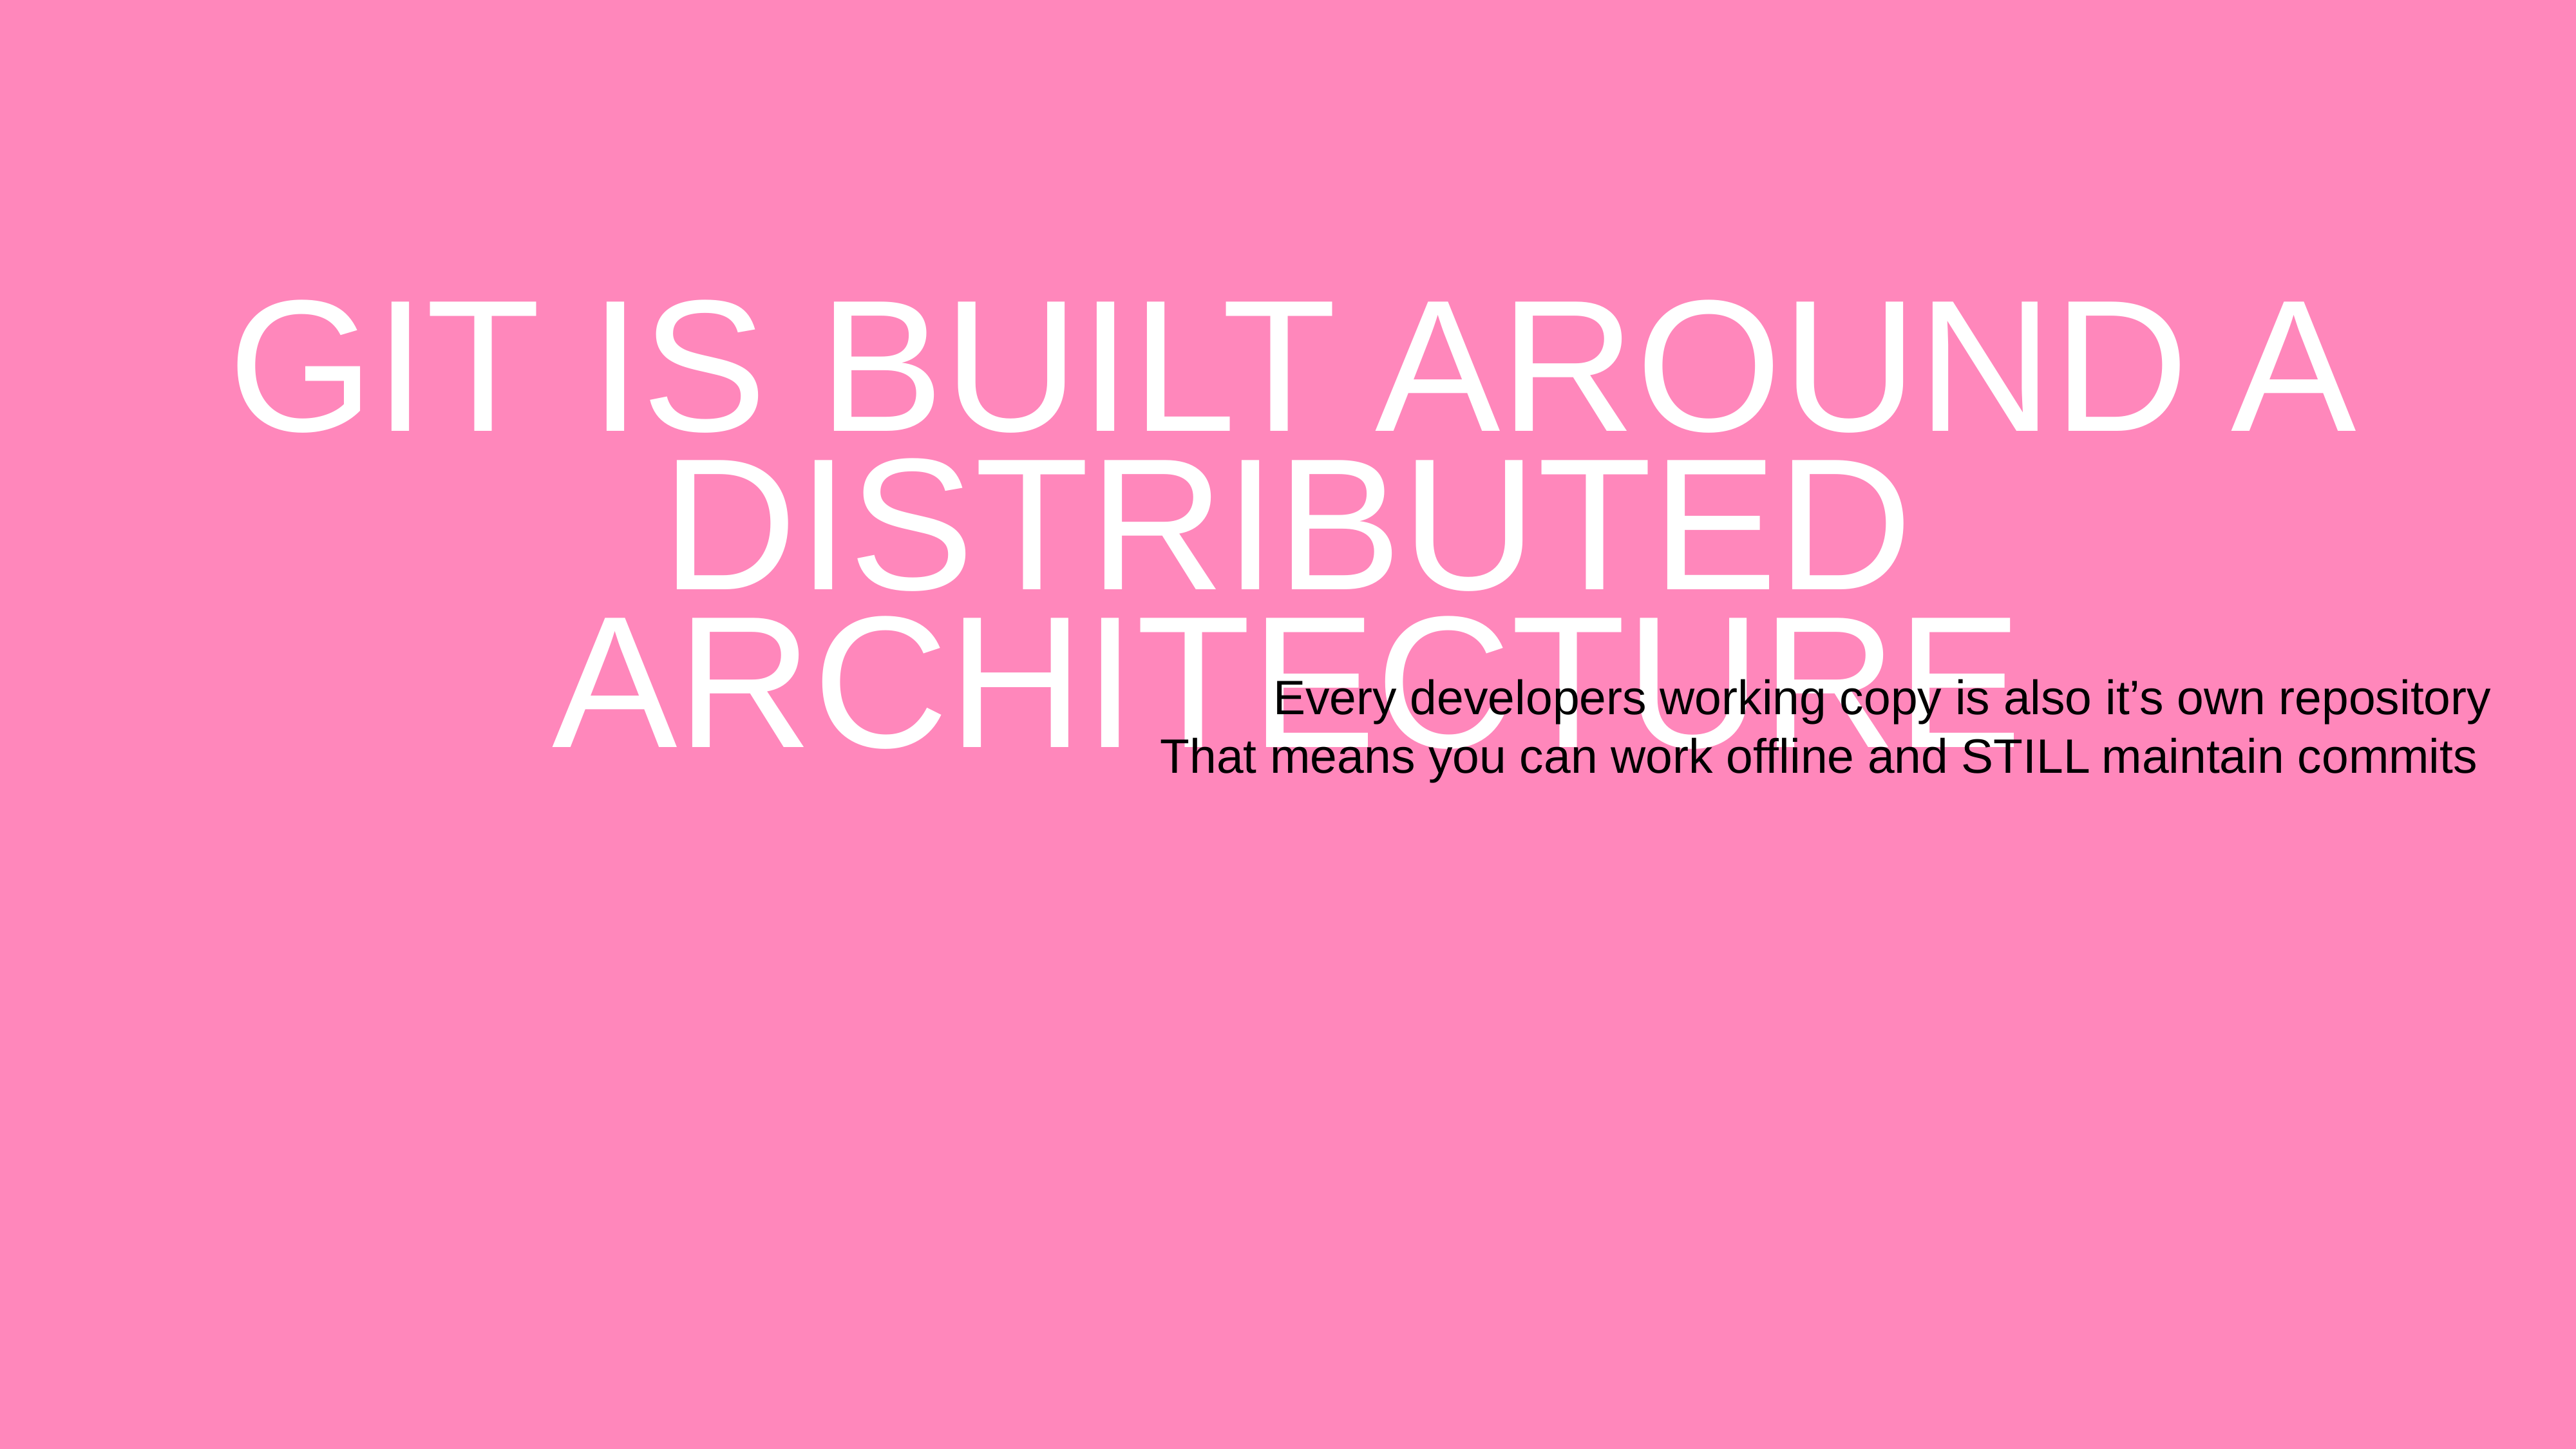

Git is built around a distributed architecture
Every developers working copy is also it’s own repository
That means you can work offline and STILL maintain commits